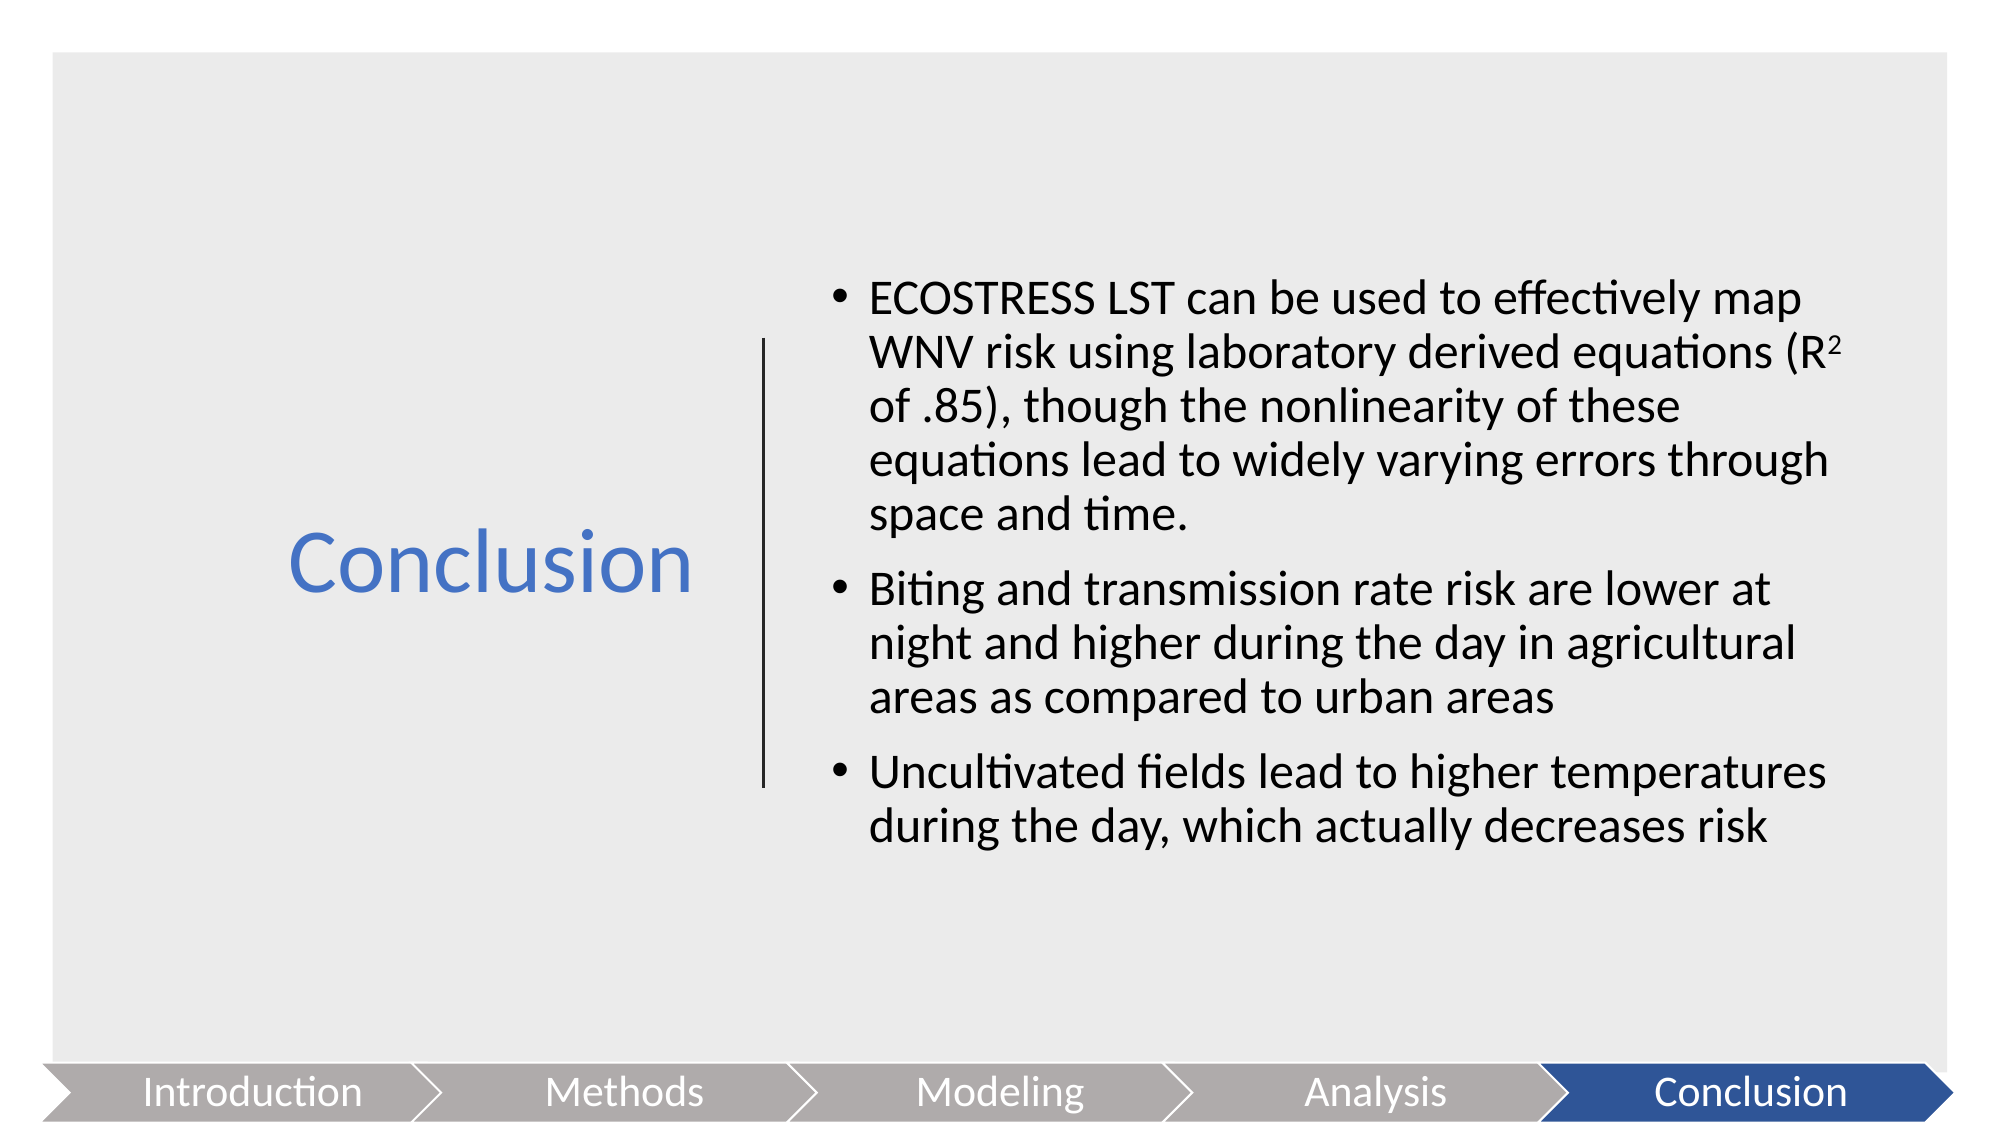

# Conclusion
ECOSTRESS LST can be used to effectively map WNV risk using laboratory derived equations (R2 of .85), though the nonlinearity of these equations lead to widely varying errors through space and time.
Biting and transmission rate risk are lower at night and higher during the day in agricultural areas as compared to urban areas
Uncultivated fields lead to higher temperatures during the day, which actually decreases risk
Introduction
Methods
Modeling
Analysis
Conclusion